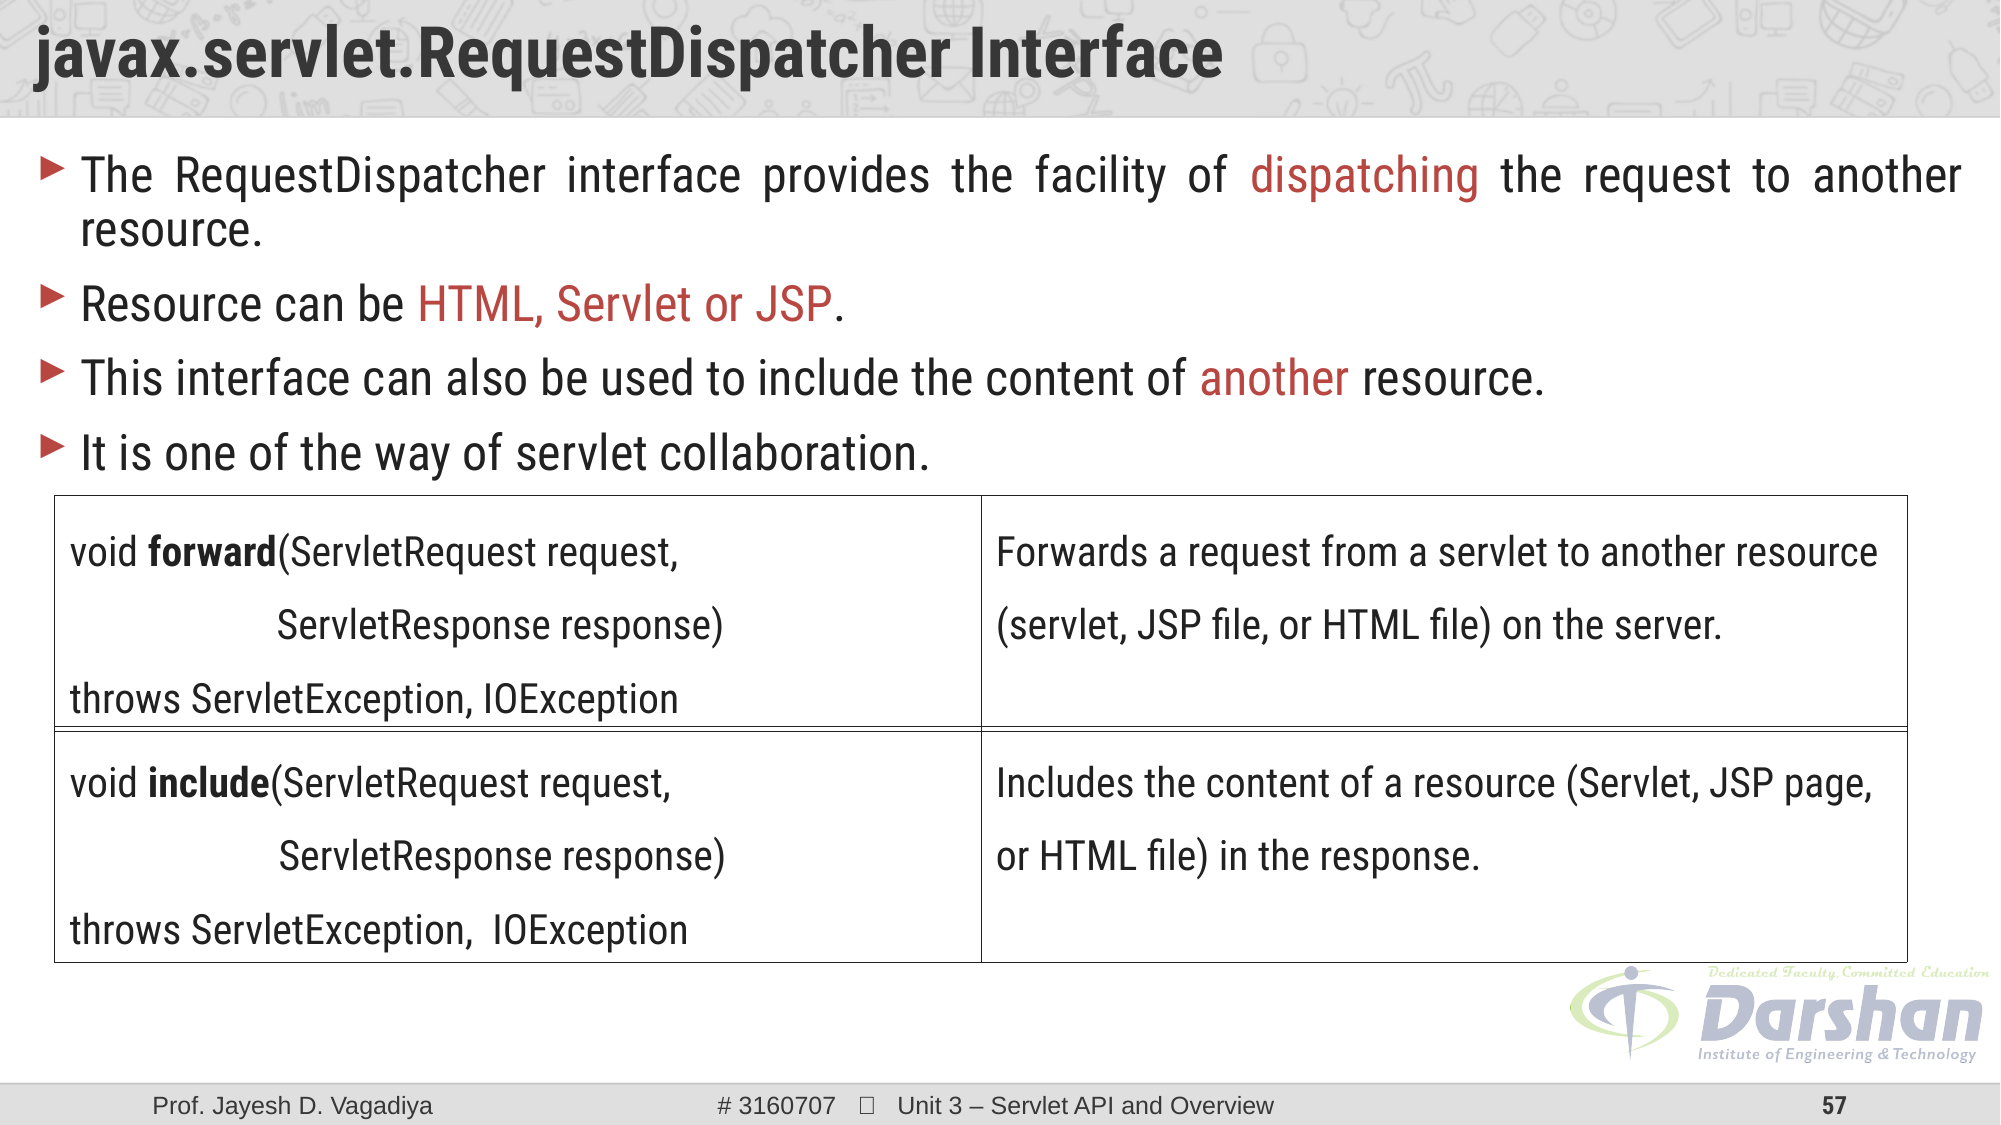

# javax.servlet.RequestDispatcher Interface
The RequestDispatcher interface provides the facility of dispatching the request to another resource.
Resource can be HTML, Servlet or JSP.
This interface can also be used to include the content of another resource.
It is one of the way of servlet collaboration.
| void forward(ServletRequest request, ServletResponse response) throws ServletException, IOException | Forwards a request from a servlet to another resource (servlet, JSP file, or HTML file) on the server. |
| --- | --- |
| void include(ServletRequest request, ServletResponse response) throws ServletException, IOException | Includes the content of a resource (Servlet, JSP page, or HTML file) in the response. |
| --- | --- |